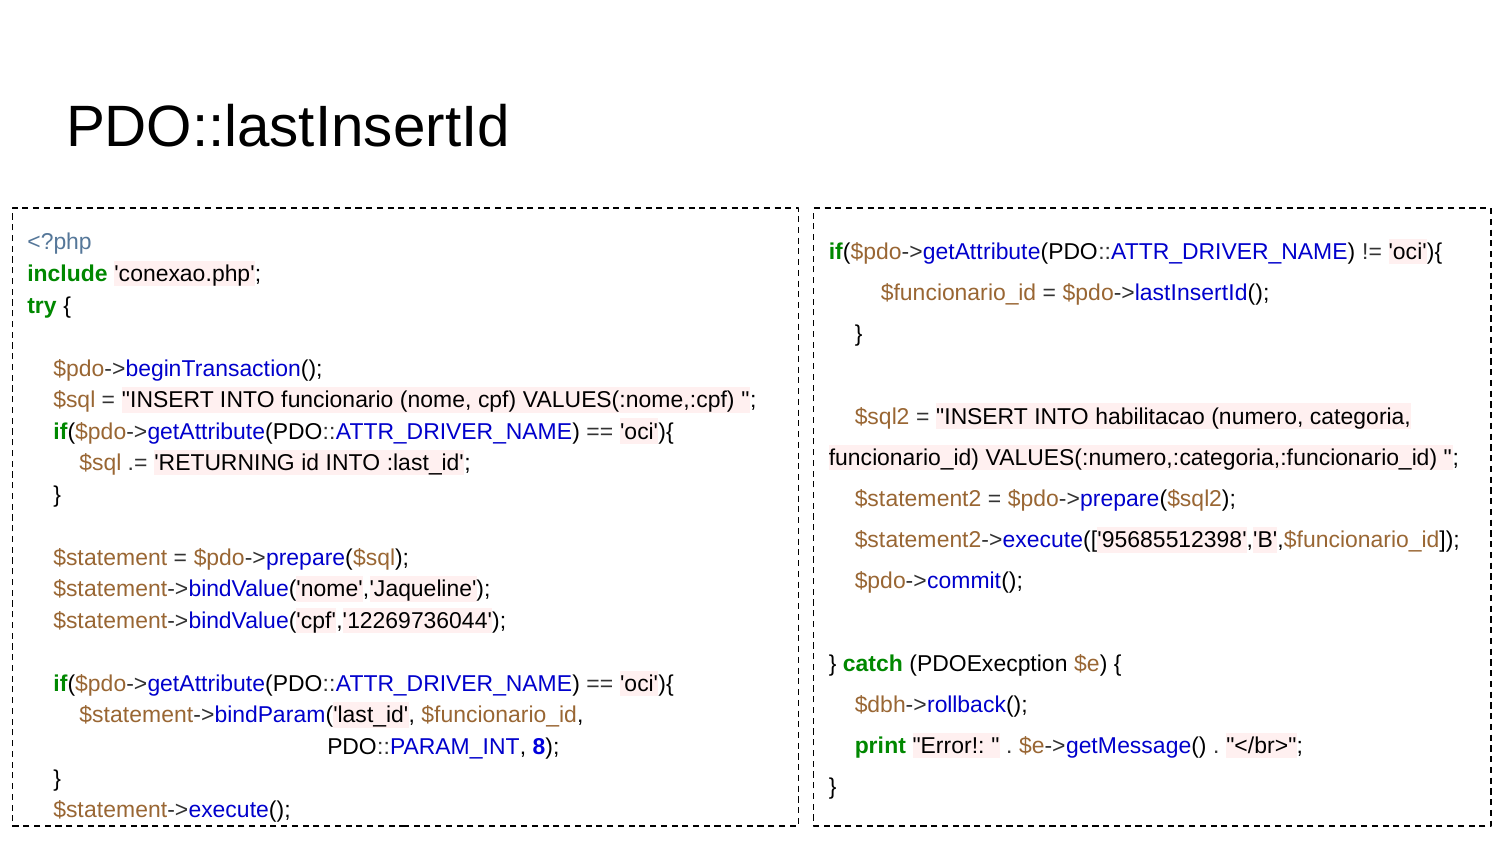

# PDO::lastInsertId
<?php
include 'conexao.php';
try {
    $pdo->beginTransaction();
    $sql = "INSERT INTO funcionario (nome, cpf) VALUES(:nome,:cpf) ";
    if($pdo->getAttribute(PDO::ATTR_DRIVER_NAME) == 'oci'){
        $sql .= 'RETURNING id INTO :last_id';
    }
    $statement = $pdo->prepare($sql);
    $statement->bindValue('nome','Jaqueline');
    $statement->bindValue('cpf','12269736044');
    if($pdo->getAttribute(PDO::ATTR_DRIVER_NAME) == 'oci'){
        $statement->bindParam('last_id', $funcionario_id,
		PDO::PARAM_INT, 8);
    }
    $statement->execute();
if($pdo->getAttribute(PDO::ATTR_DRIVER_NAME) != 'oci'){
        $funcionario_id = $pdo->lastInsertId();
    }

    $sql2 = "INSERT INTO habilitacao (numero, categoria, funcionario_id) VALUES(:numero,:categoria,:funcionario_id) ";
    $statement2 = $pdo->prepare($sql2);
    $statement2->execute(['95685512398','B',$funcionario_id]);
    $pdo->commit();

} catch (PDOExecption $e) {
    $dbh->rollback();
    print "Error!: " . $e->getMessage() . "</br>";
}